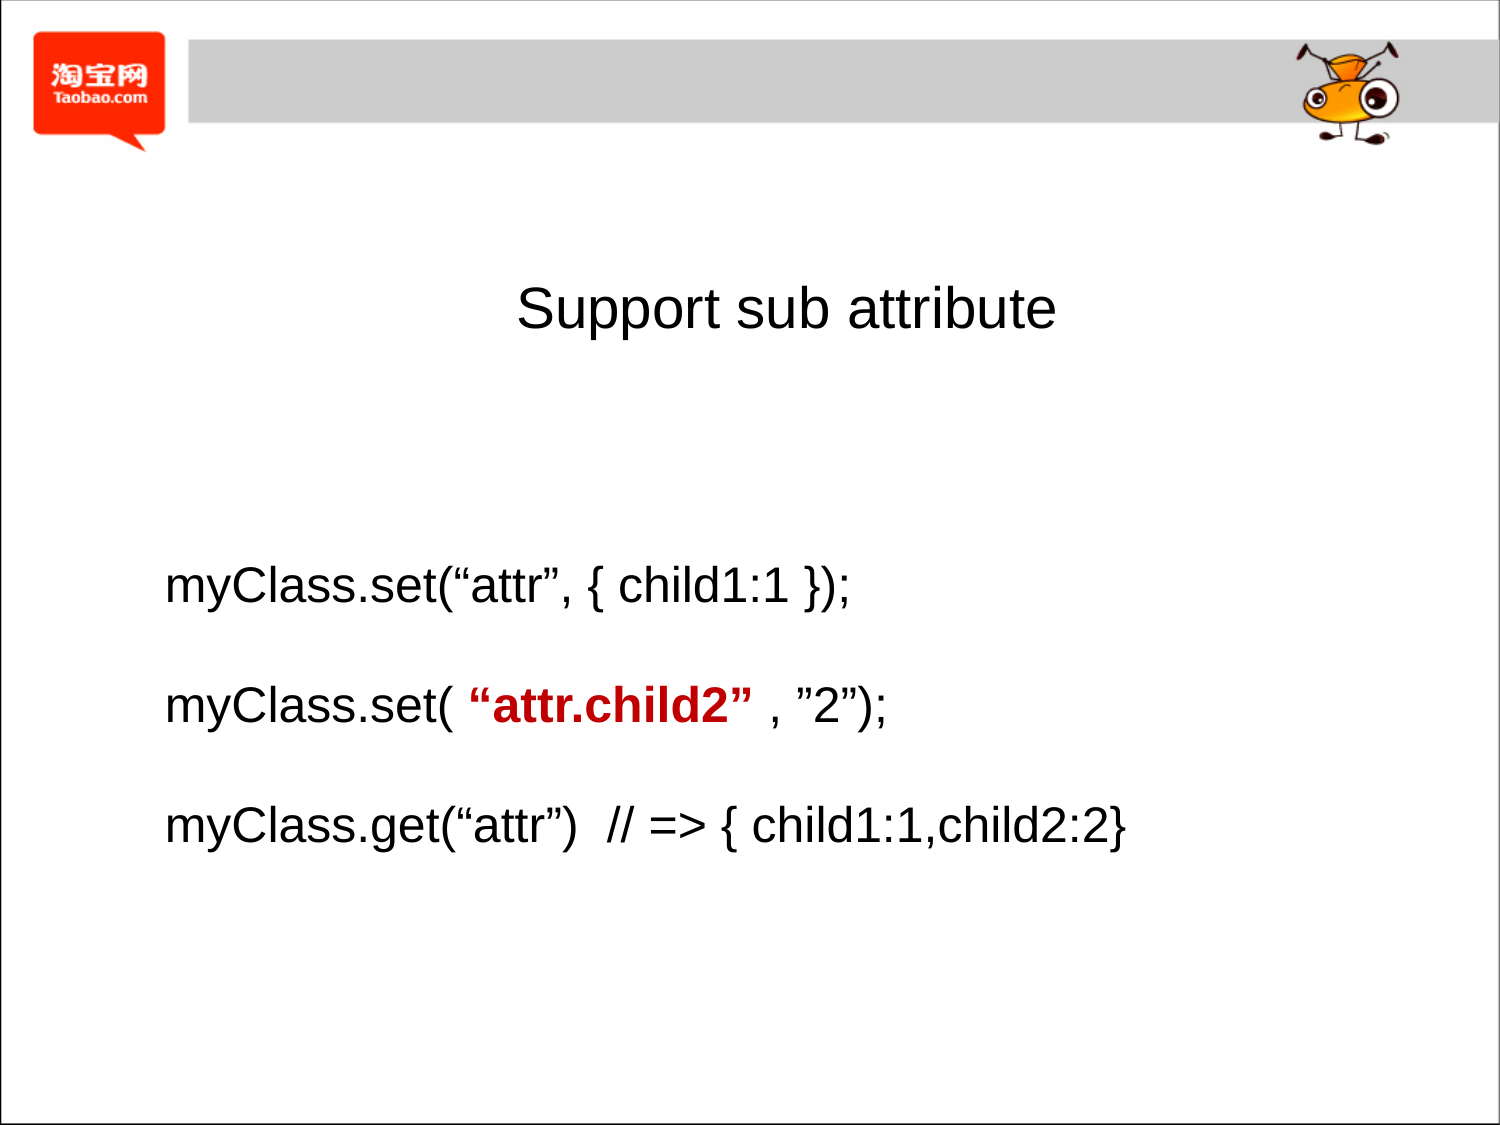

#
Support sub attribute

myClass.set(“attr”, { child1:1 });

myClass.set( “attr.child2” , ”2”);

myClass.get(“attr”)  // => { child1:1,child2:2}